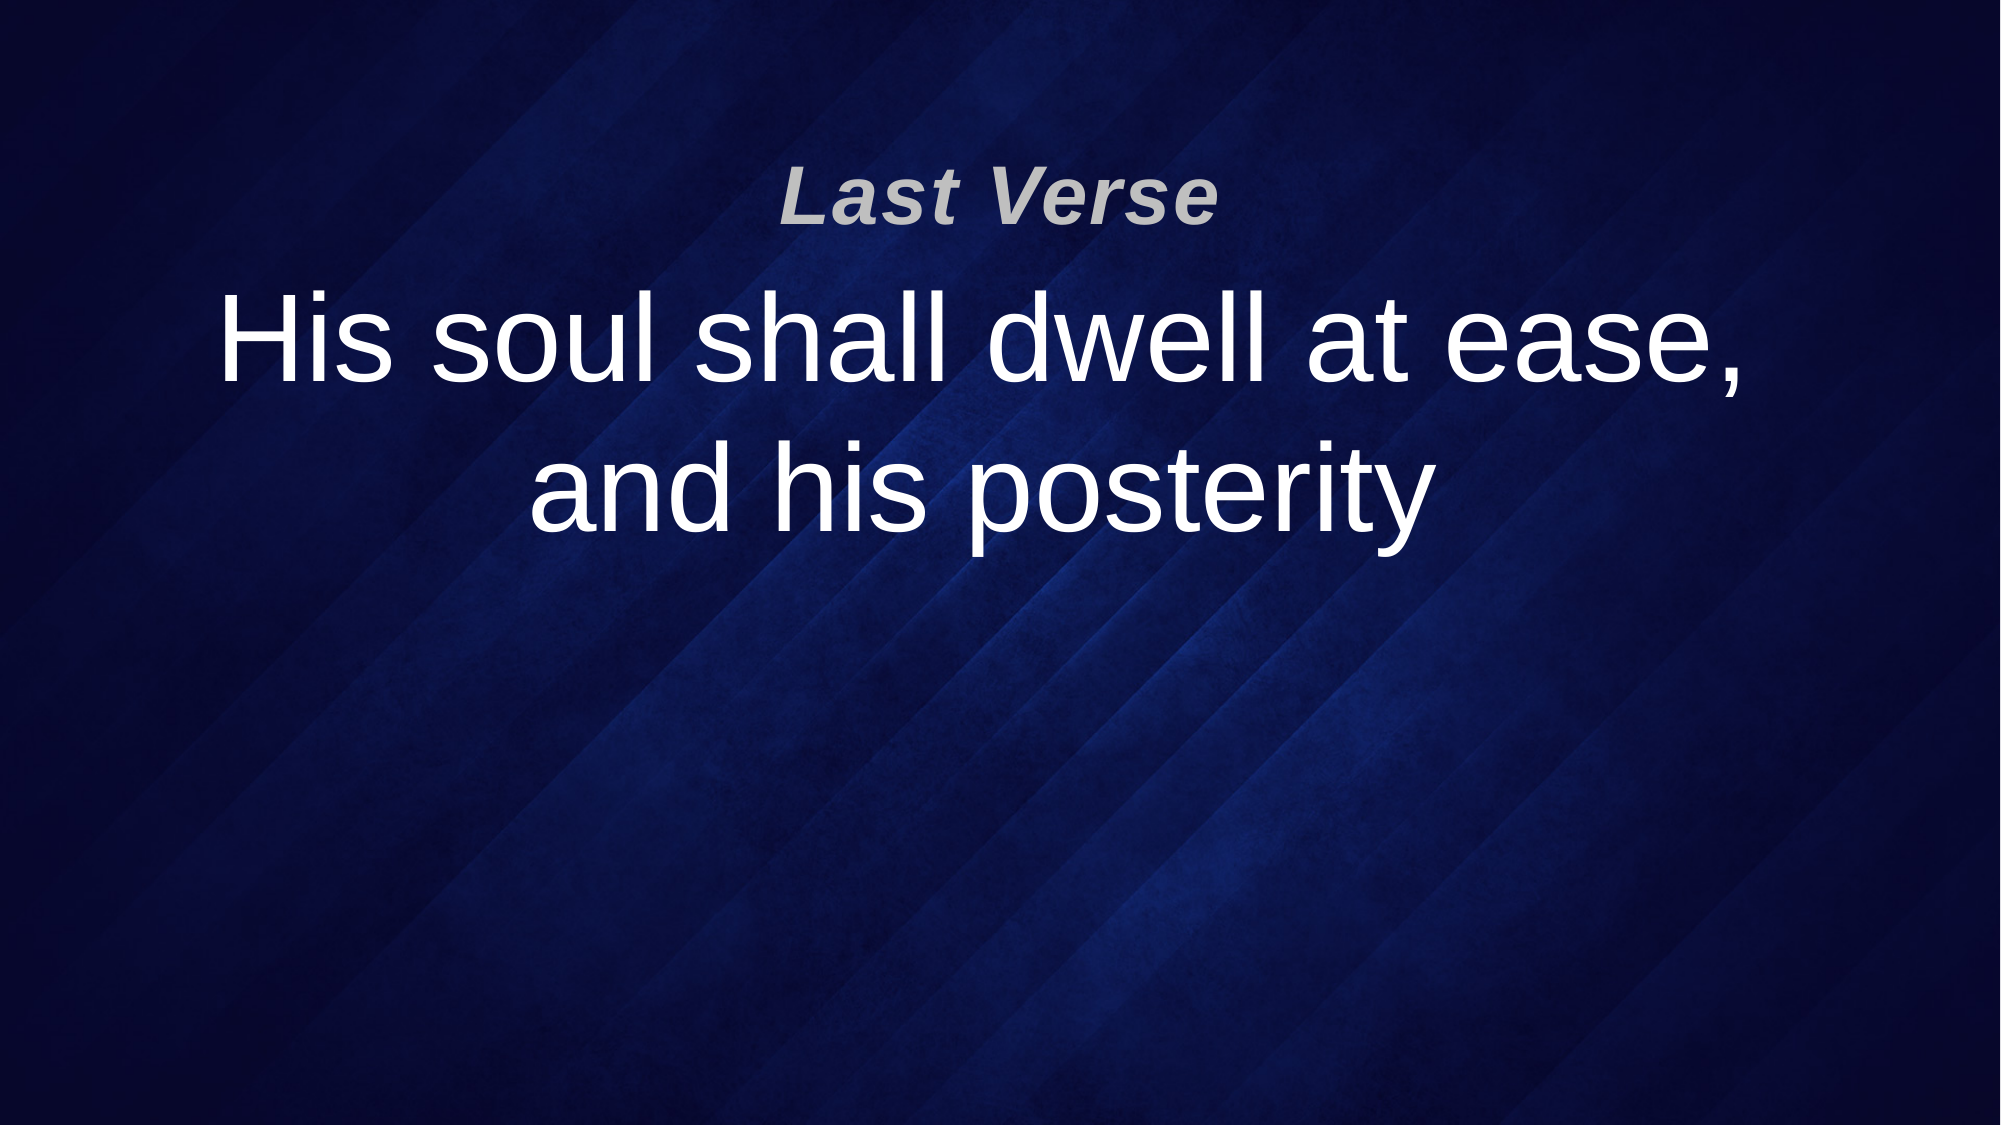

Last Verse
# His soul shall dwell at ease, and his posterity